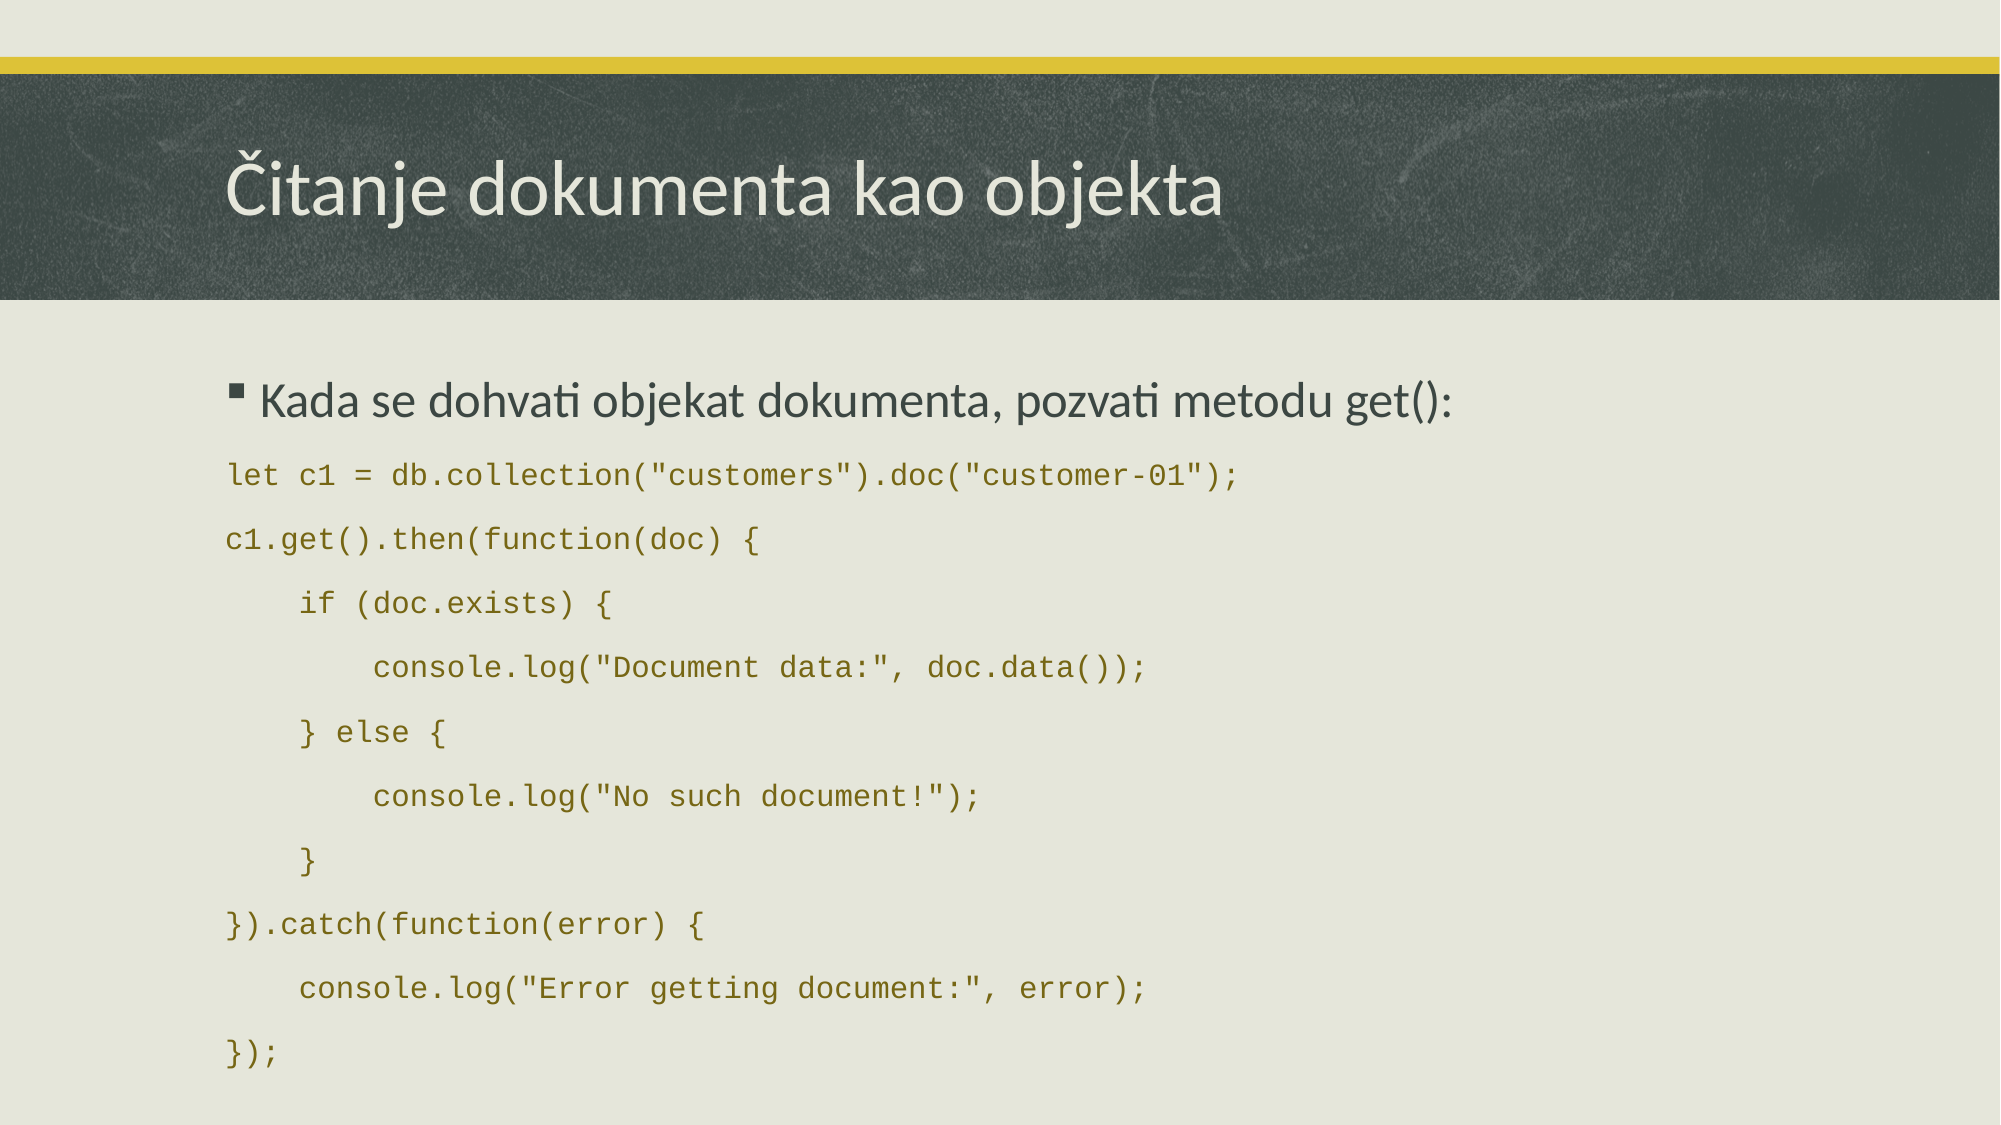

# Čitanje dokumenta kao objekta
Kada se dohvati objekat dokumenta, pozvati metodu get():
let c1 = db.collection("customers").doc("customer-01");
c1.get().then(function(doc) {
    if (doc.exists) {
        console.log("Document data:", doc.data());
    } else {
        console.log("No such document!");
    }
}).catch(function(error) {
    console.log("Error getting document:", error);
});